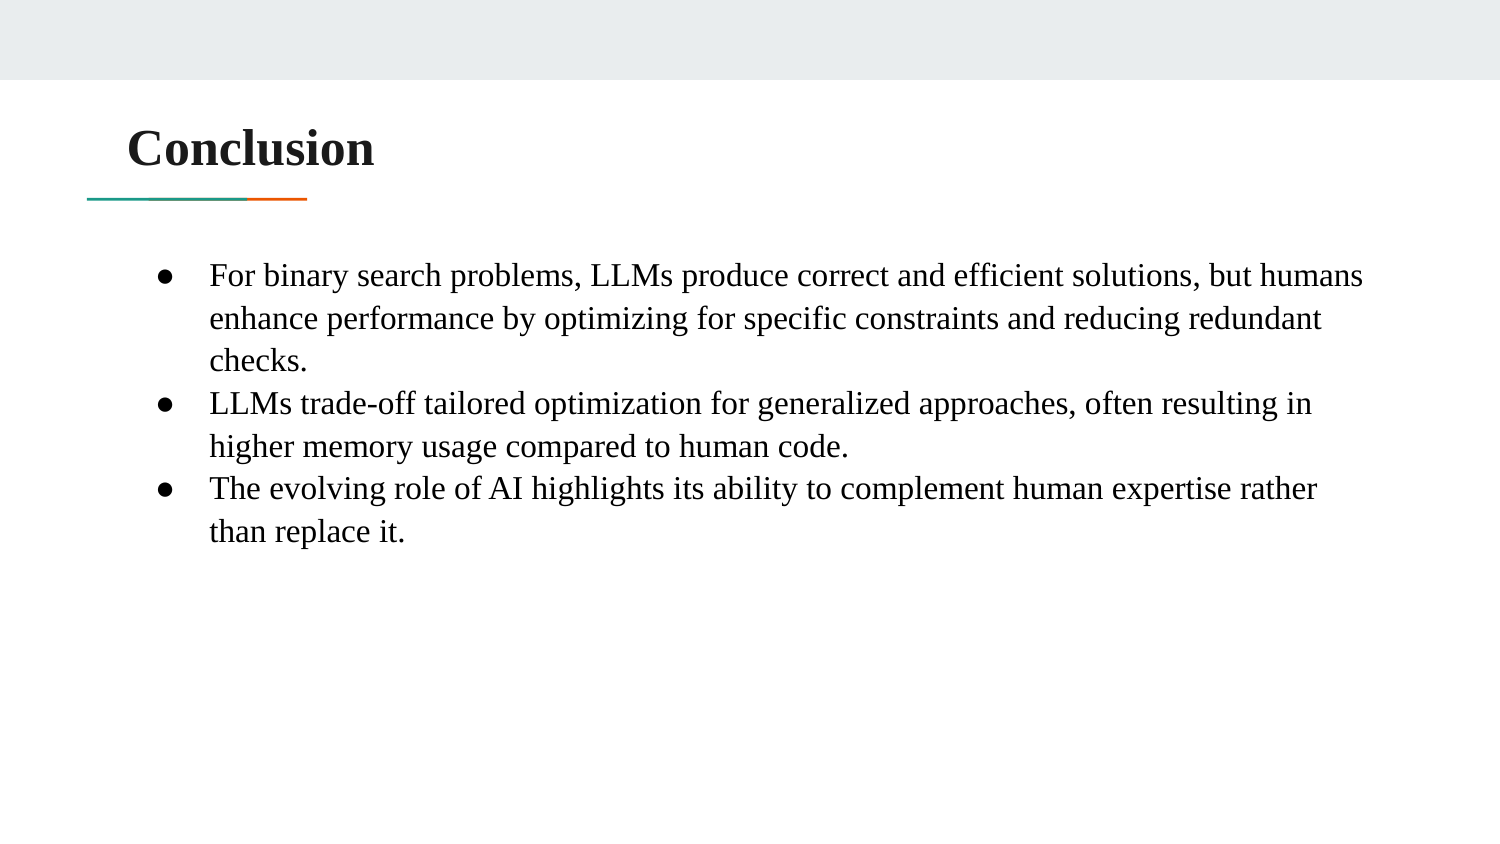

# Conclusion
For binary search problems, LLMs produce correct and efficient solutions, but humans enhance performance by optimizing for specific constraints and reducing redundant checks.
LLMs trade-off tailored optimization for generalized approaches, often resulting in higher memory usage compared to human code.
The evolving role of AI highlights its ability to complement human expertise rather than replace it.